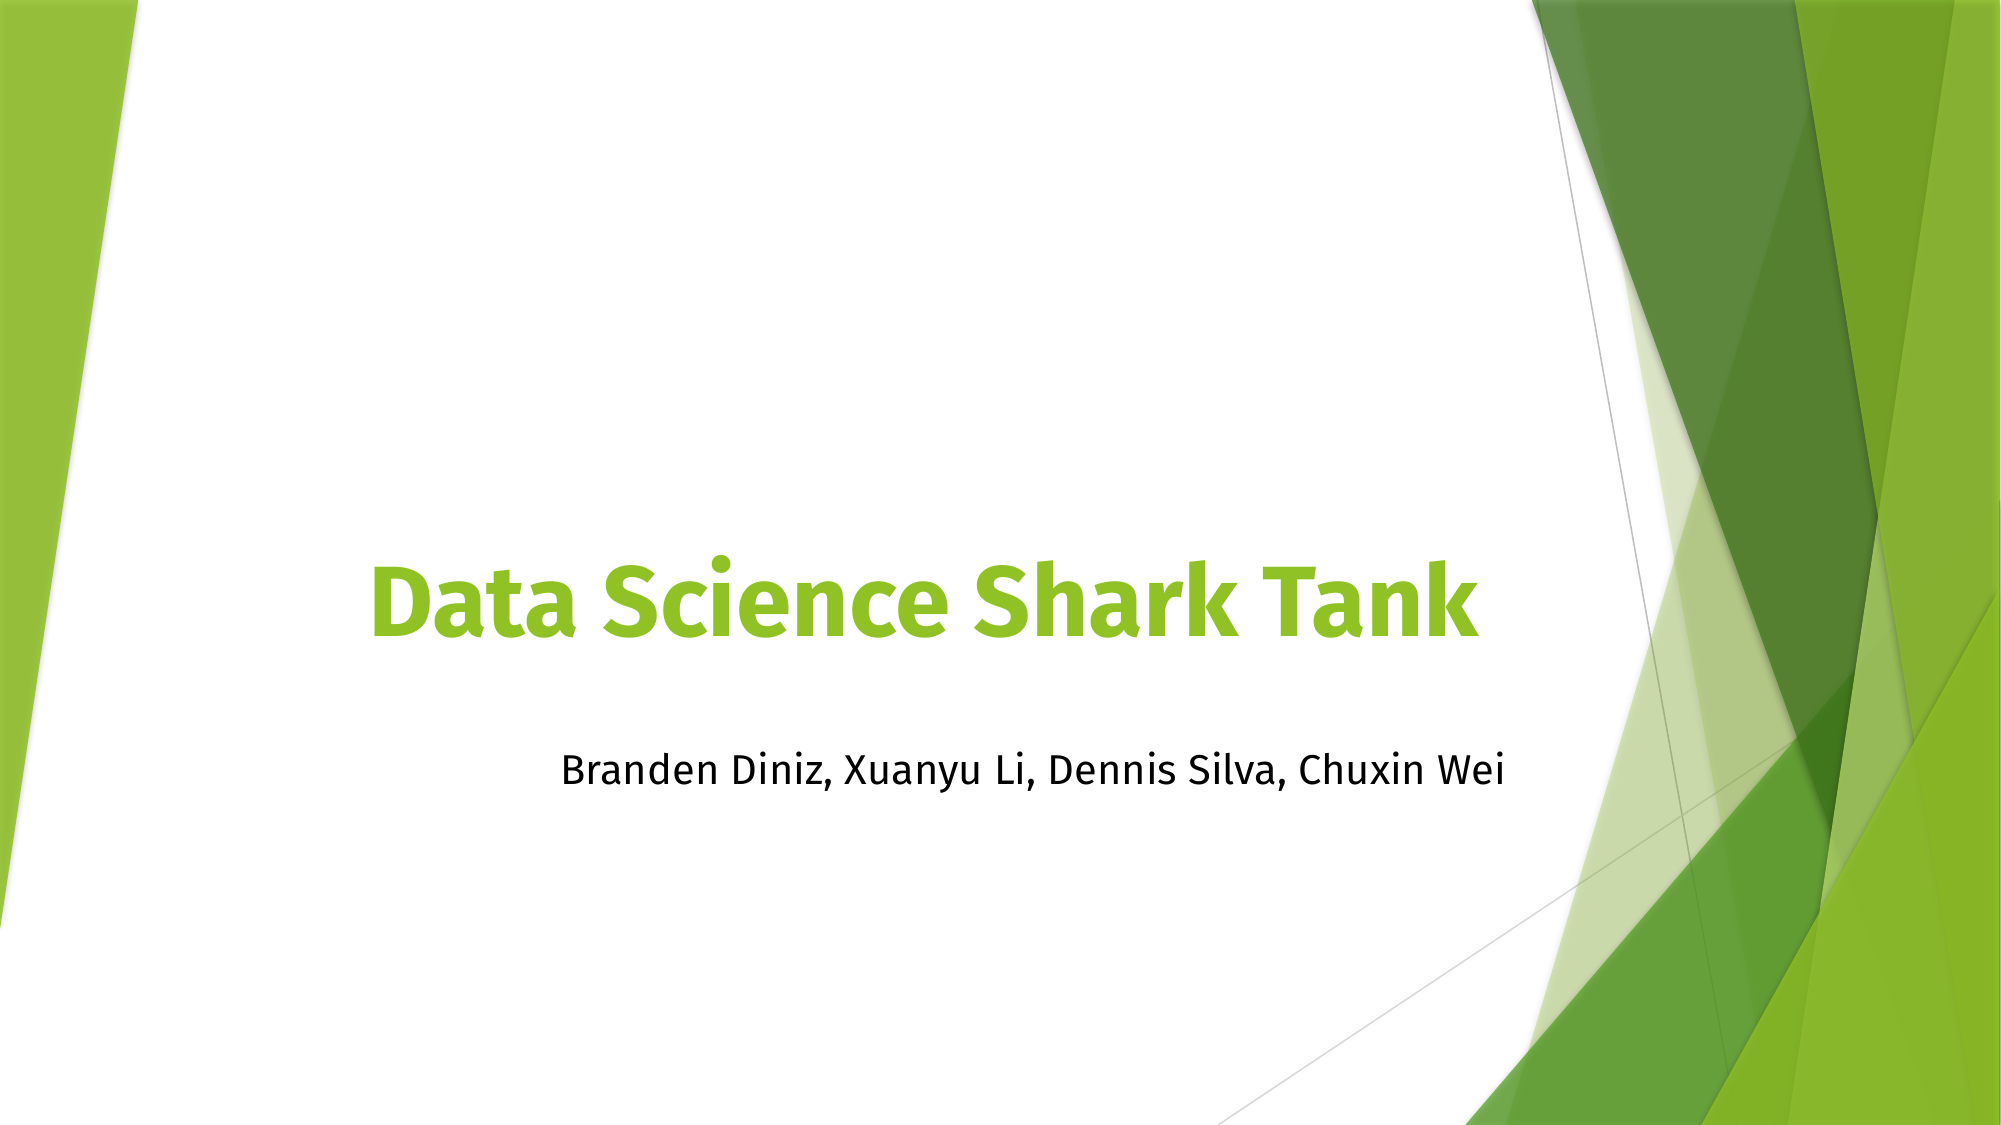

# Data Science Shark Tank

Branden Diniz, Xuanyu Li, Dennis Silva, Chuxin Wei